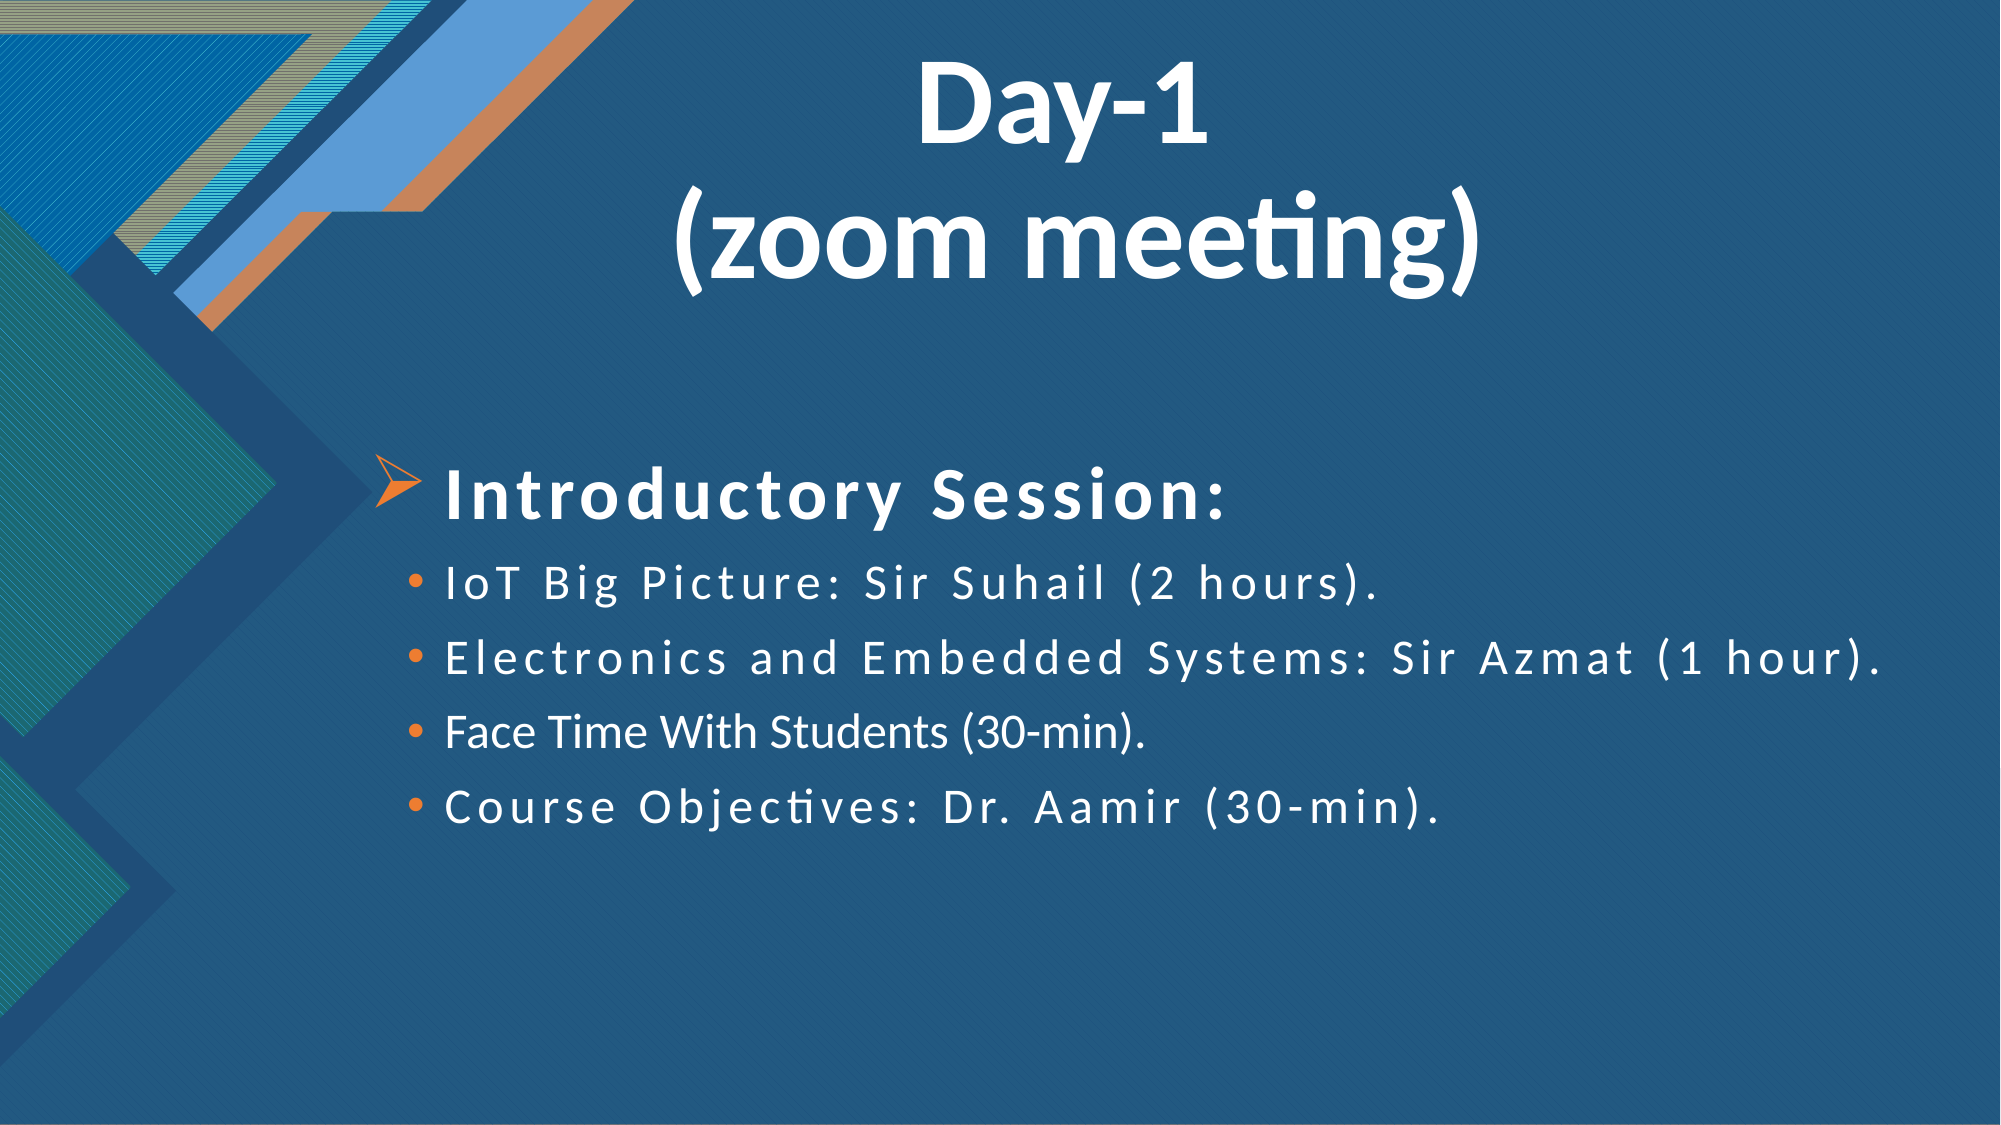

# Day-1 (zoom meeting)
Introductory Session:
IoT Big Picture: Sir Suhail (2 hours).
Electronics and Embedded Systems: Sir Azmat (1 hour).
Face Time With Students (30-min).
Course Objectives: Dr. Aamir (30-min).